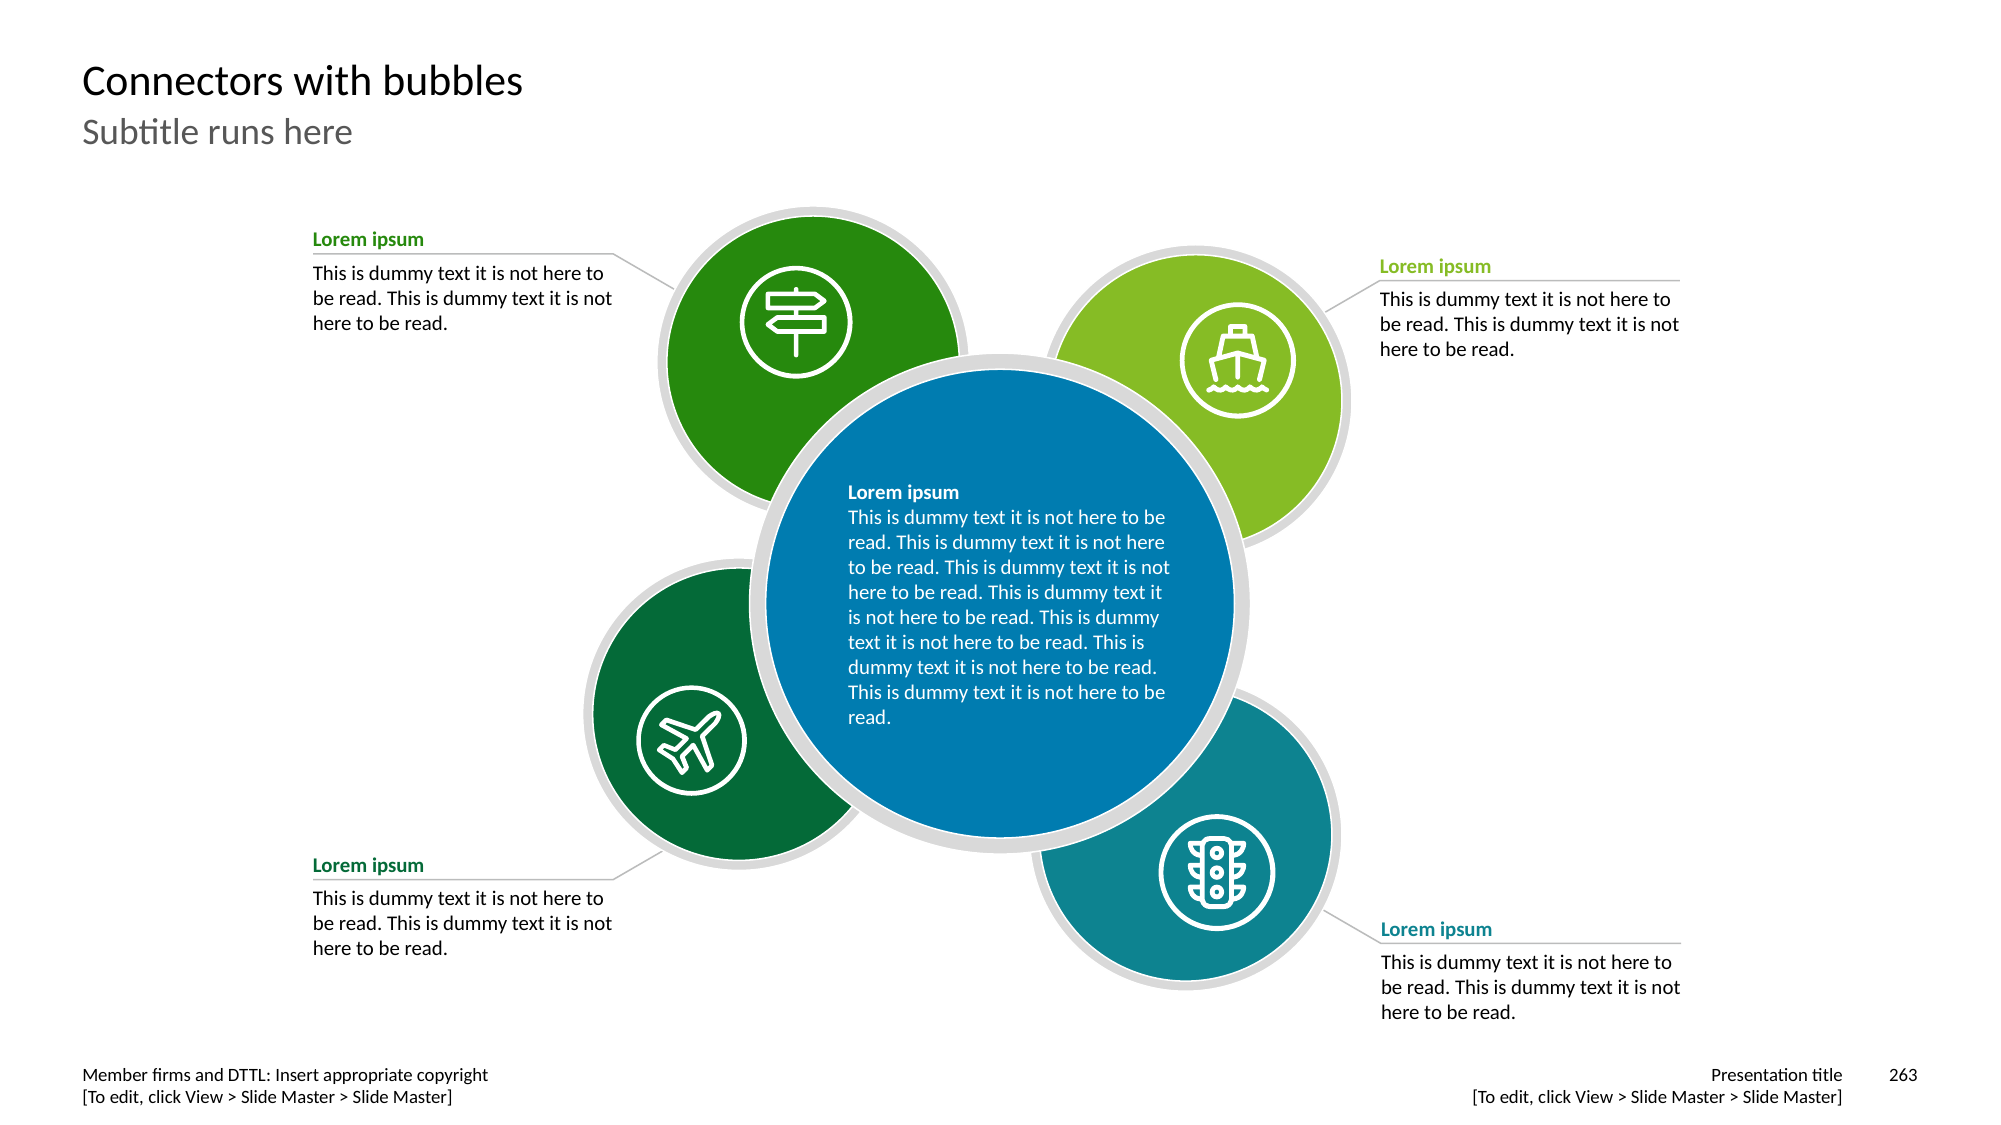

# Connectors with bubbles
Subtitle runs here

Lorem ipsum

Lorem ipsum

This is dummy text it is not here to be read. This is dummy text it is not here to be read.

This is dummy text it is not here to be read. This is dummy text it is not here to be read.

Lorem ipsum
This is dummy text it is not here to be read. This is dummy text it is not here to be read. This is dummy text it is not here to be read. This is dummy text it is not here to be read. This is dummy text it is not here to be read. This is dummy text it is not here to be read. This is dummy text it is not here to be read.

Lorem ipsum
This is dummy text it is not here to be read. This is dummy text it is not here to be read.

Lorem ipsum
This is dummy text it is not here to be read. This is dummy text it is not here to be read.